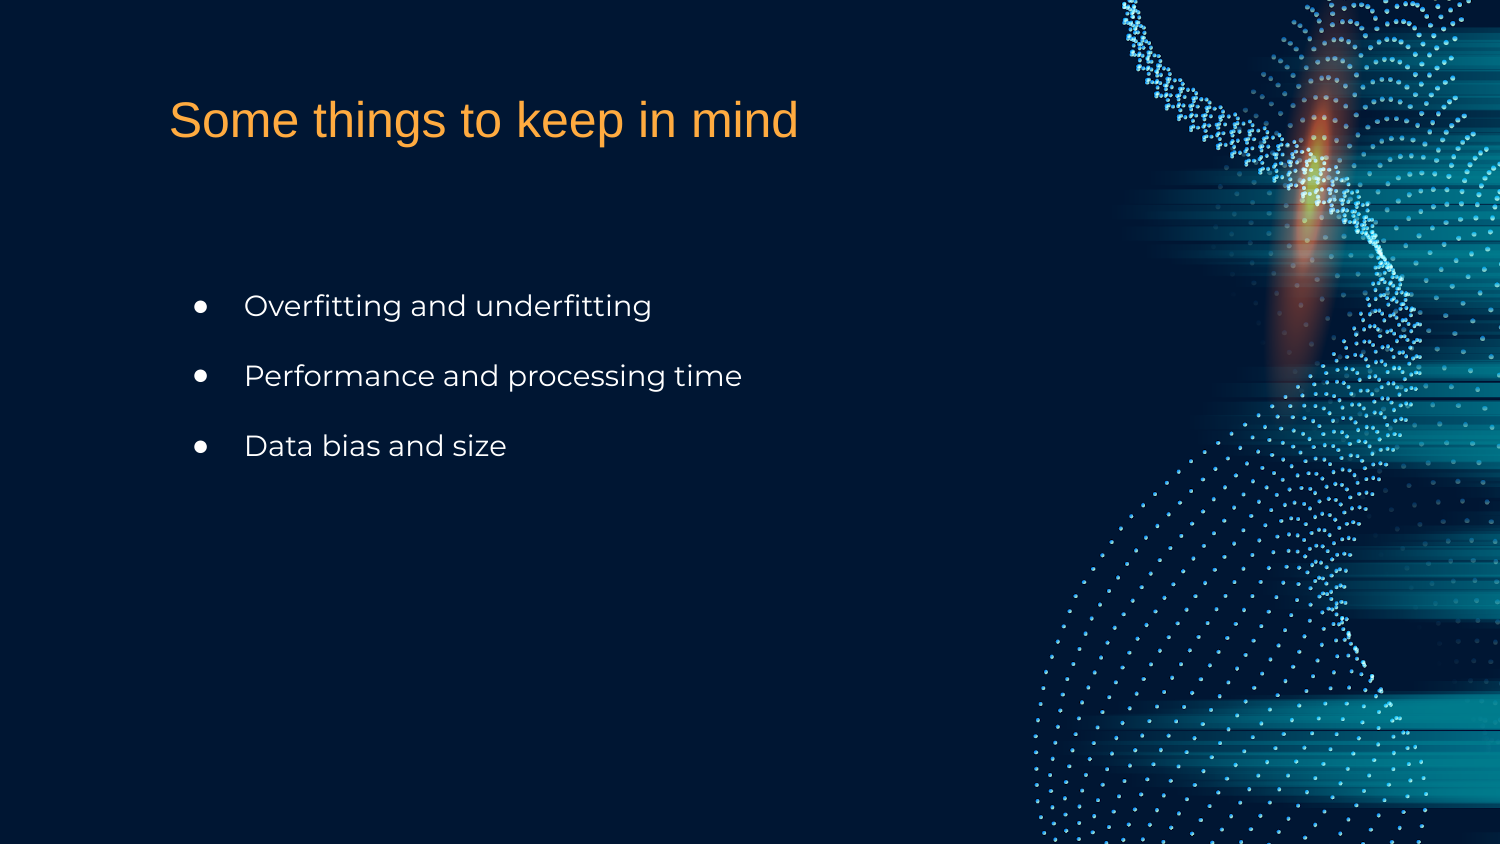

# Some things to keep in mind
Overfitting and underfitting
Performance and processing time
Data bias and size